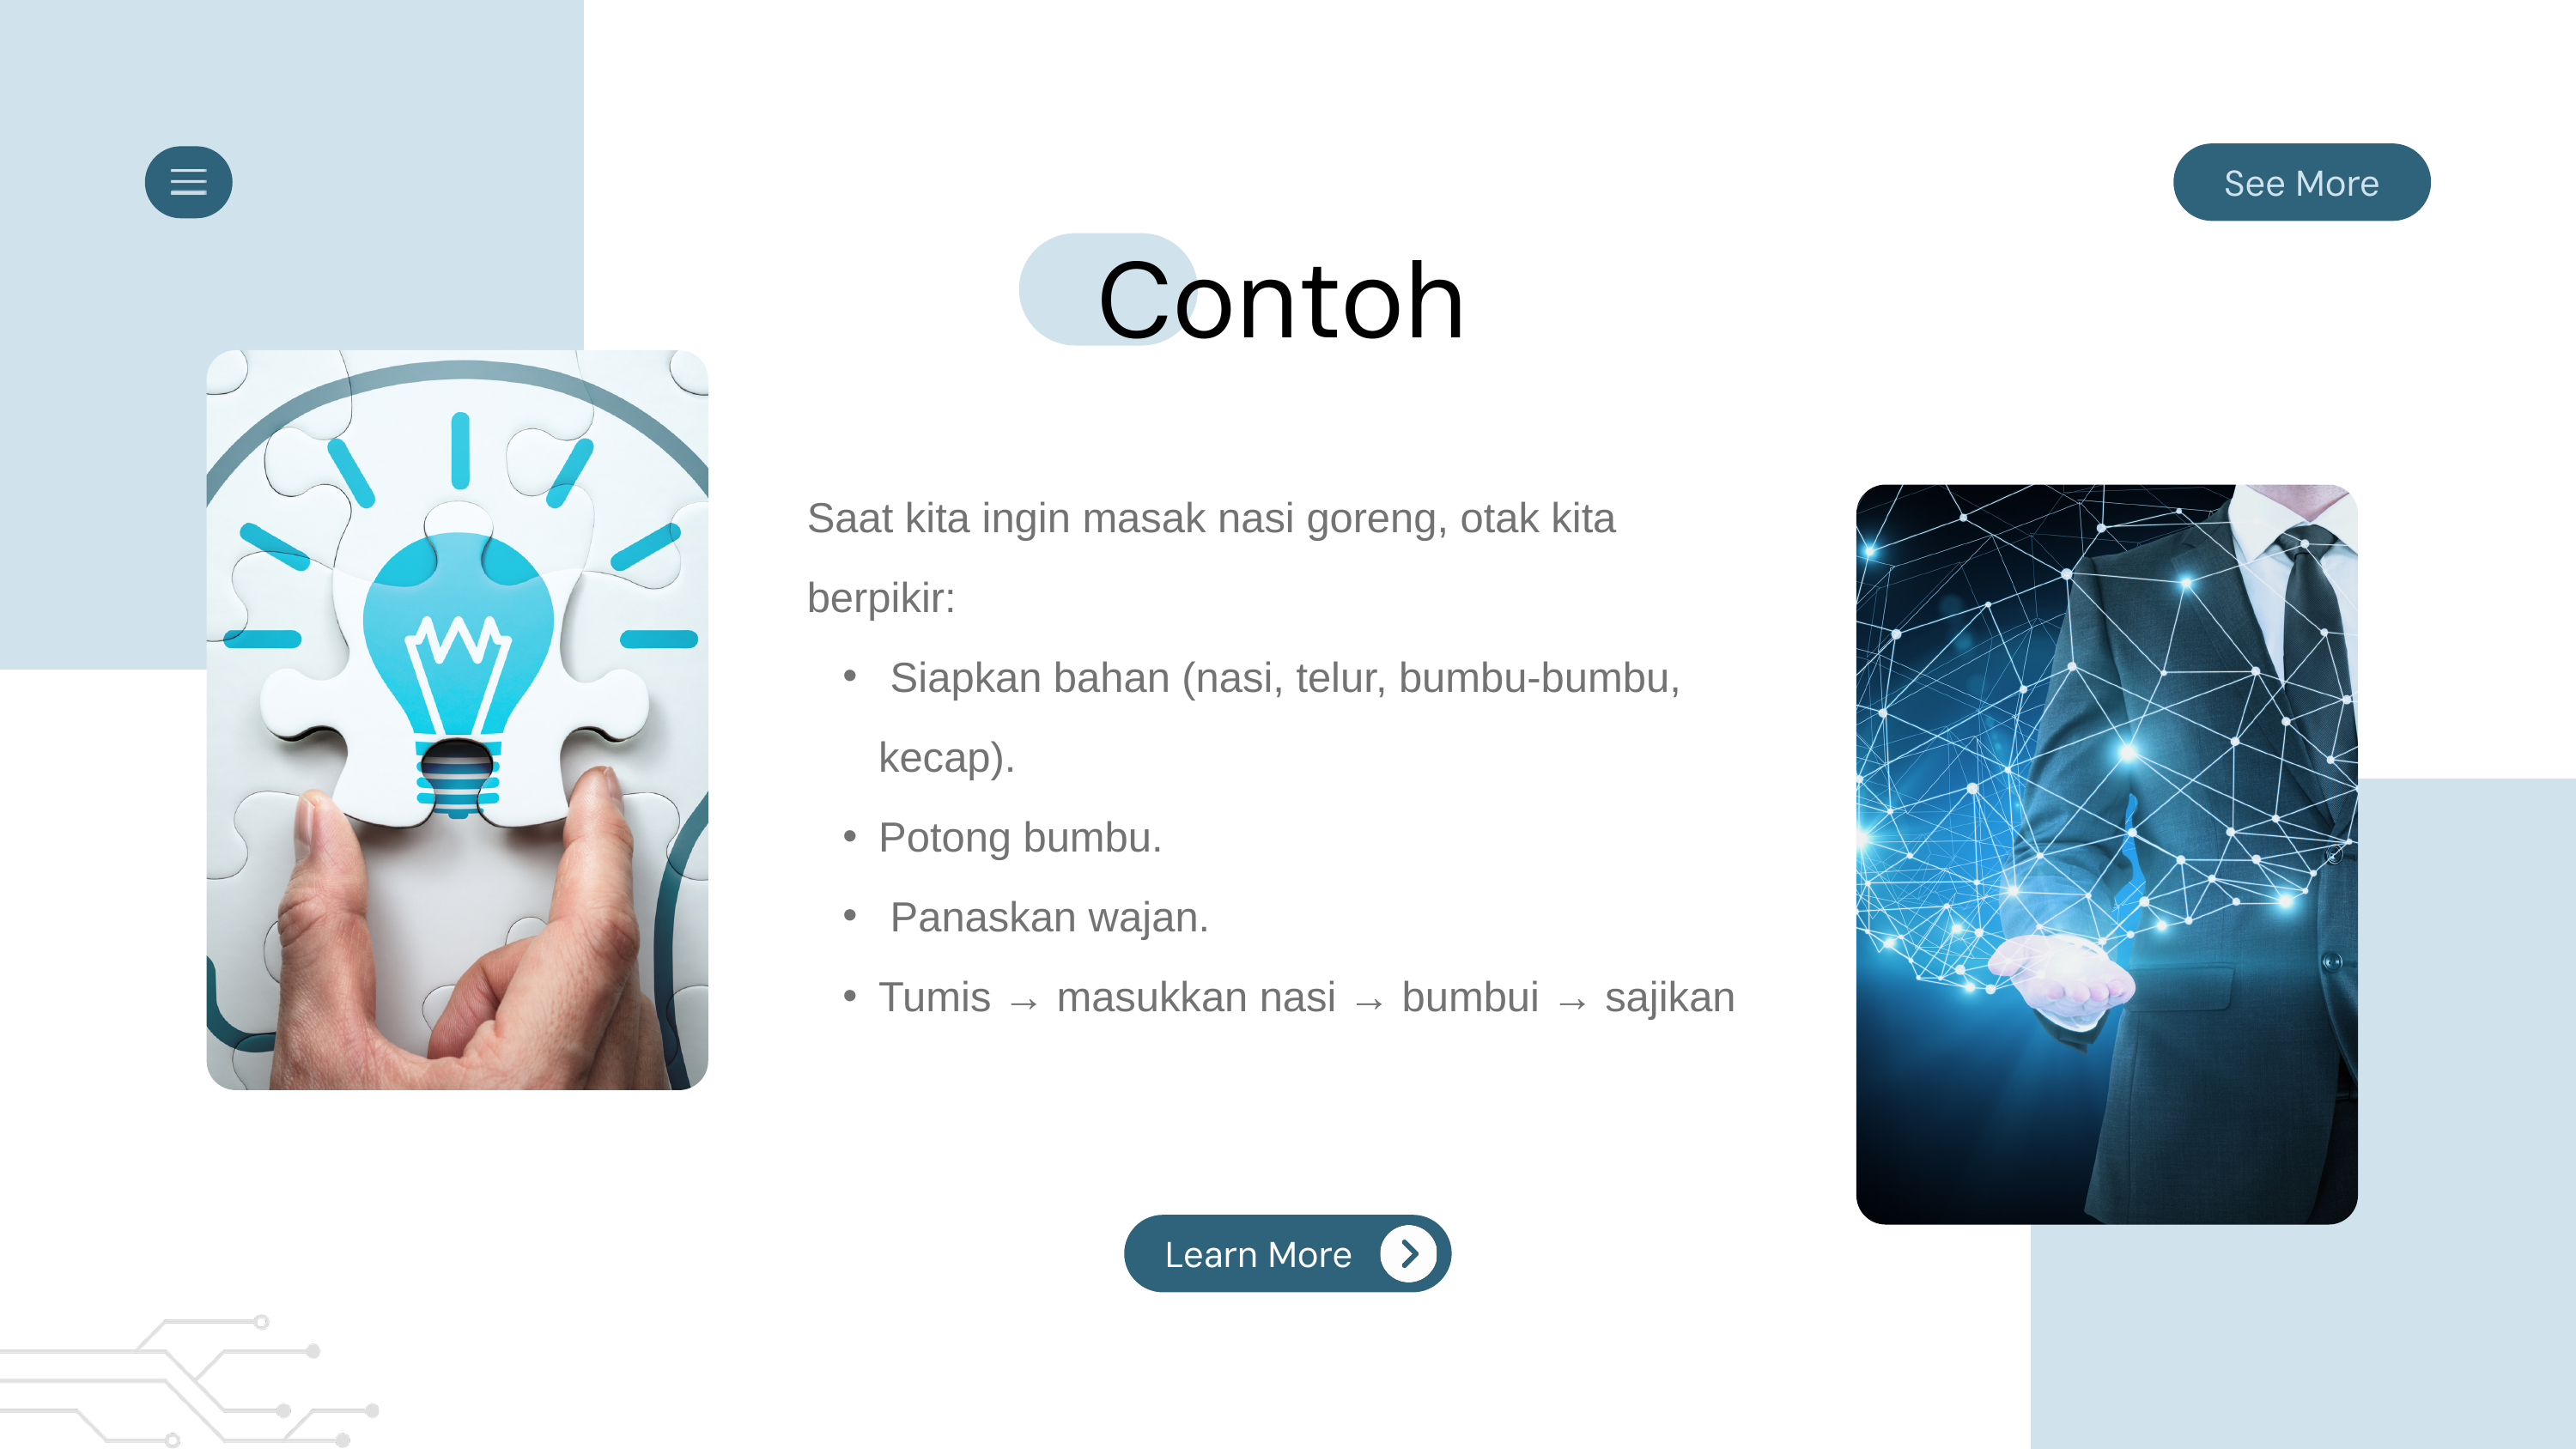

See More

Contoh

Saat kita ingin masak nasi goreng, otak kita berpikir:
 Siapkan bahan (nasi, telur, bumbu-bumbu, kecap).
Potong bumbu.
 Panaskan wajan.
Tumis → masukkan nasi → bumbui → sajikan

Learn More